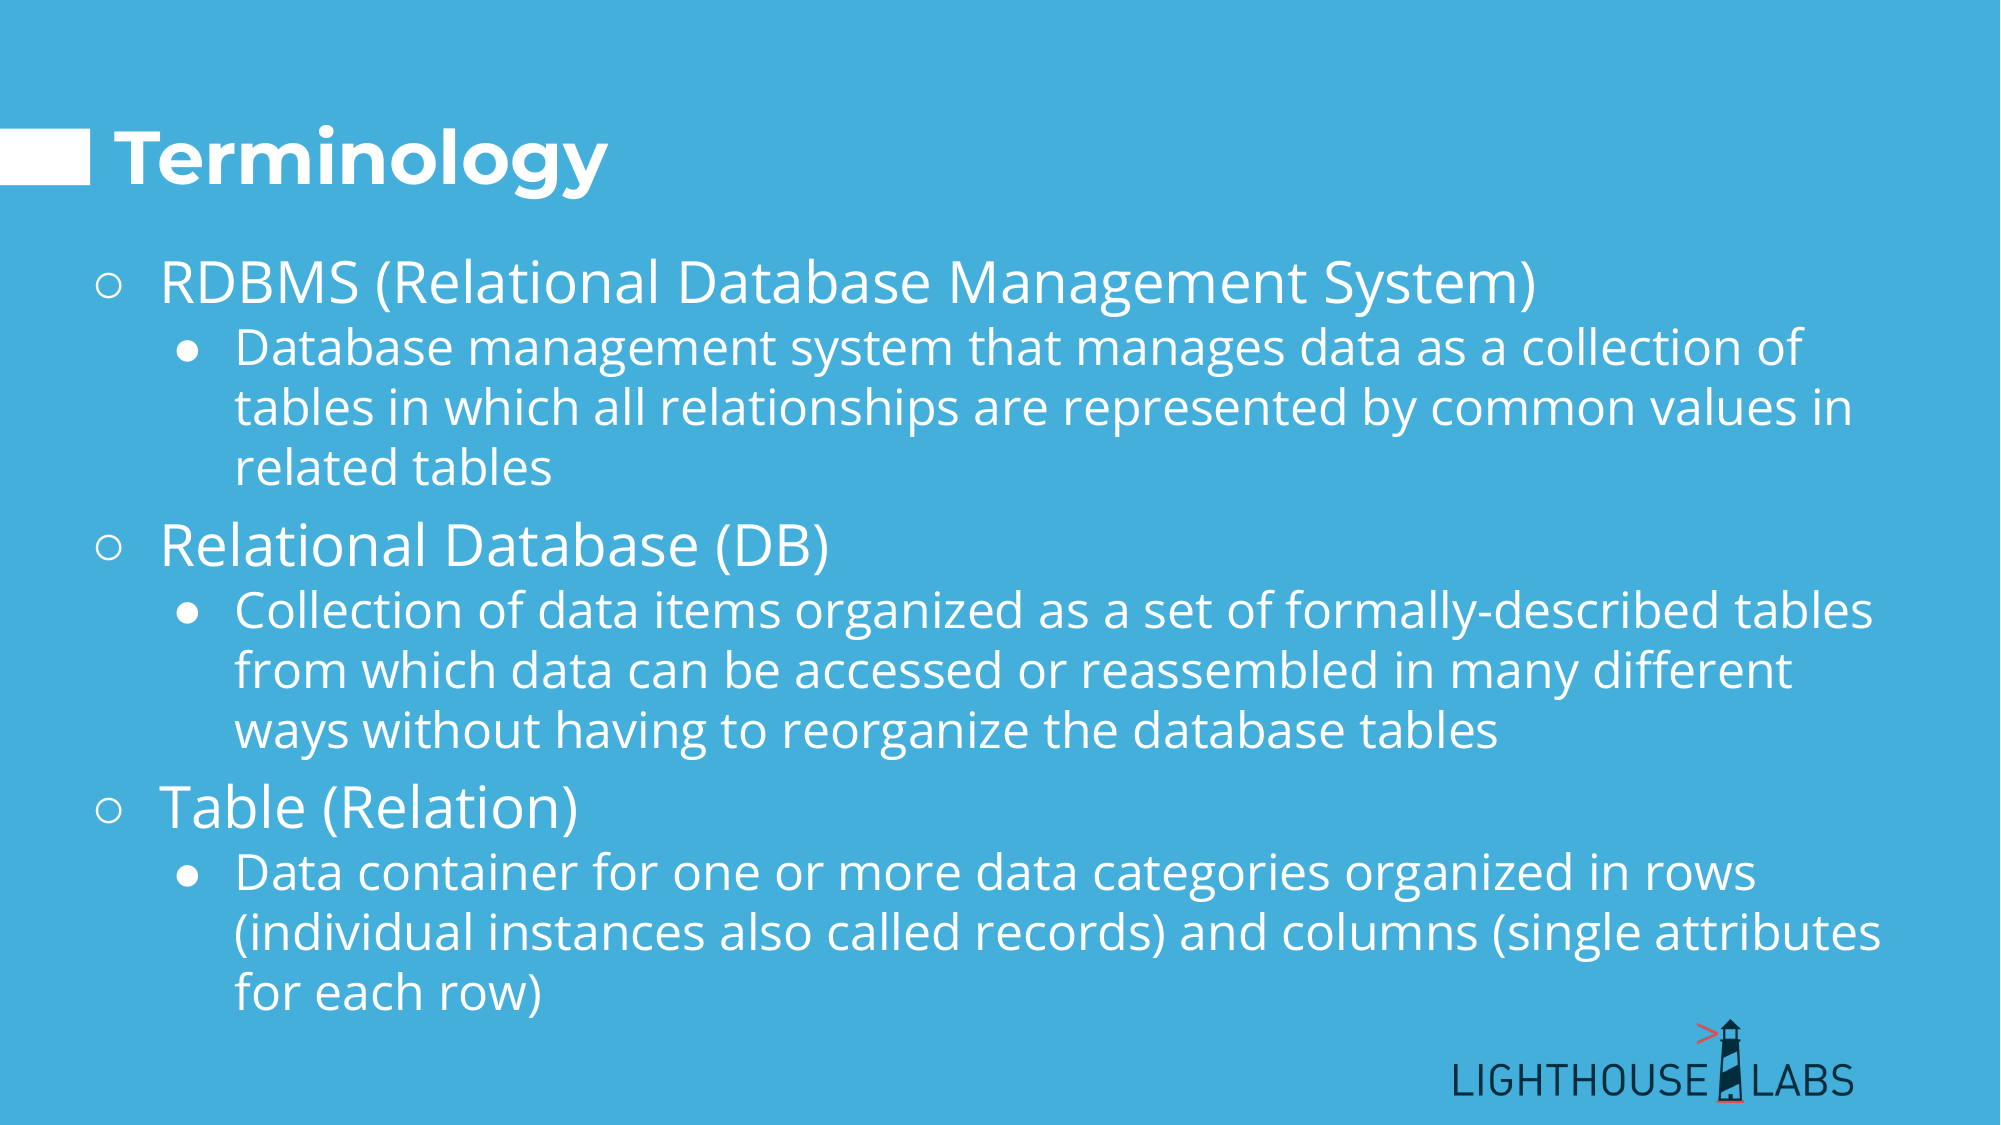

# Terminology
RDBMS (Relational Database Management System)
Database management system that manages data as a collection of tables in which all relationships are represented by common values in related tables
Relational Database (DB)
Collection of data items organized as a set of formally-described tables from which data can be accessed or reassembled in many different ways without having to reorganize the database tables
Table (Relation)
Data container for one or more data categories organized in rows (individual instances also called records) and columns (single attributes for each row)